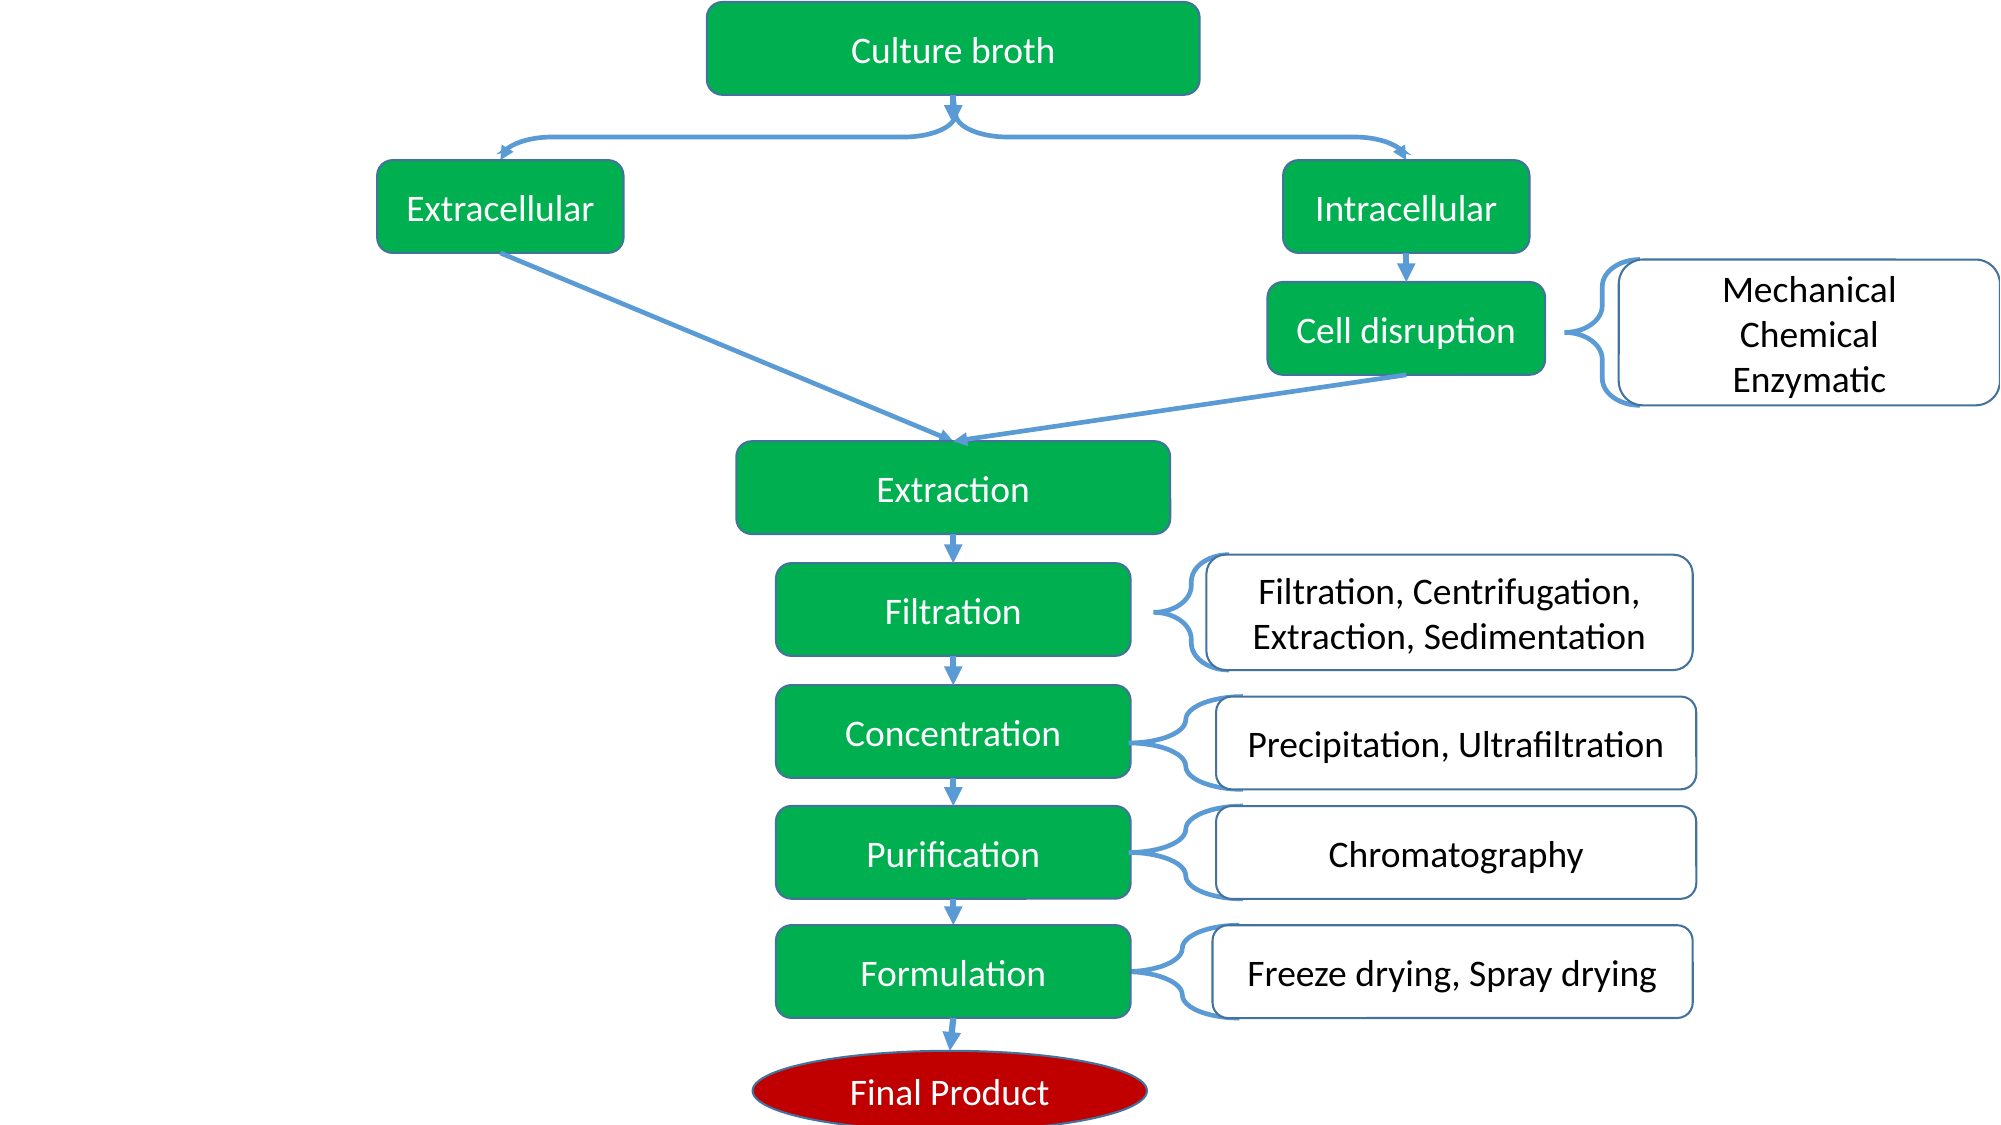

Culture broth
Extracellular
Intracellular

Mechanical
Chemical
Enzymatic
Cell disruption
Extraction

Filtration, Centrifugation, Extraction, Sedimentation
Filtration
Concentration

Precipitation, Ultrafiltration
Purification

Chromatography
Formulation

Freeze drying, Spray drying
Final Product